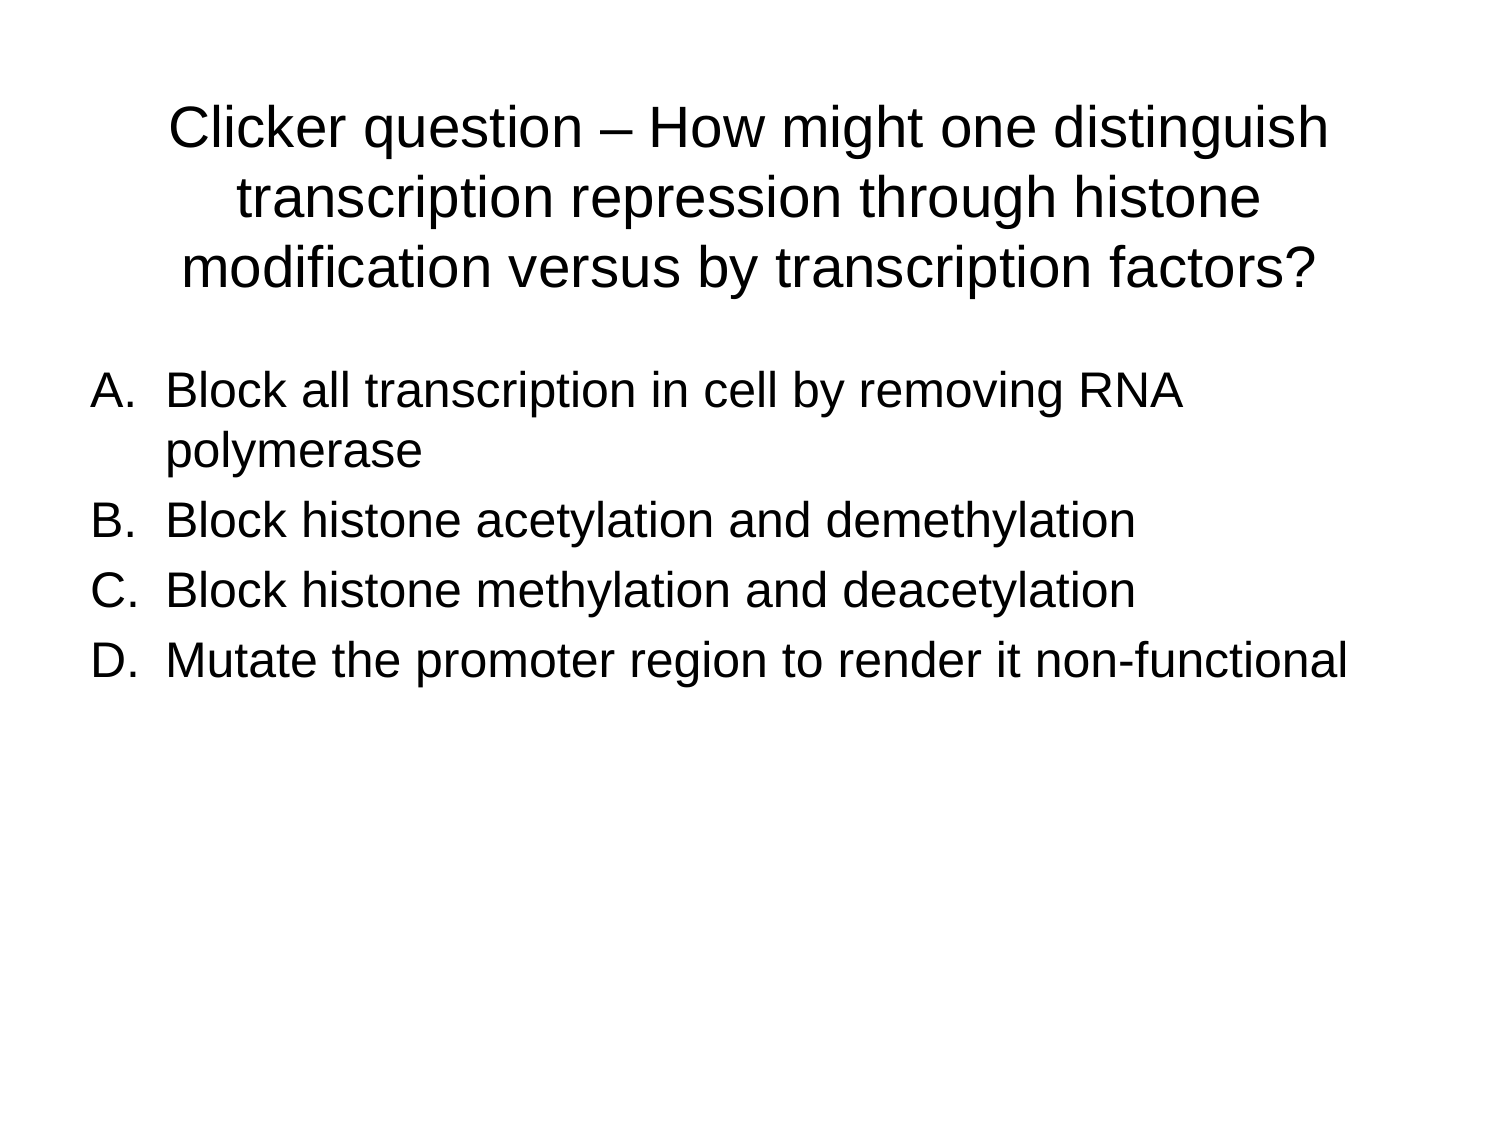

# Clicker question – How might one distinguish transcription repression through histone modification versus by transcription factors?
Block all transcription in cell by removing RNA polymerase
Block histone acetylation and demethylation
Block histone methylation and deacetylation
Mutate the promoter region to render it non-functional